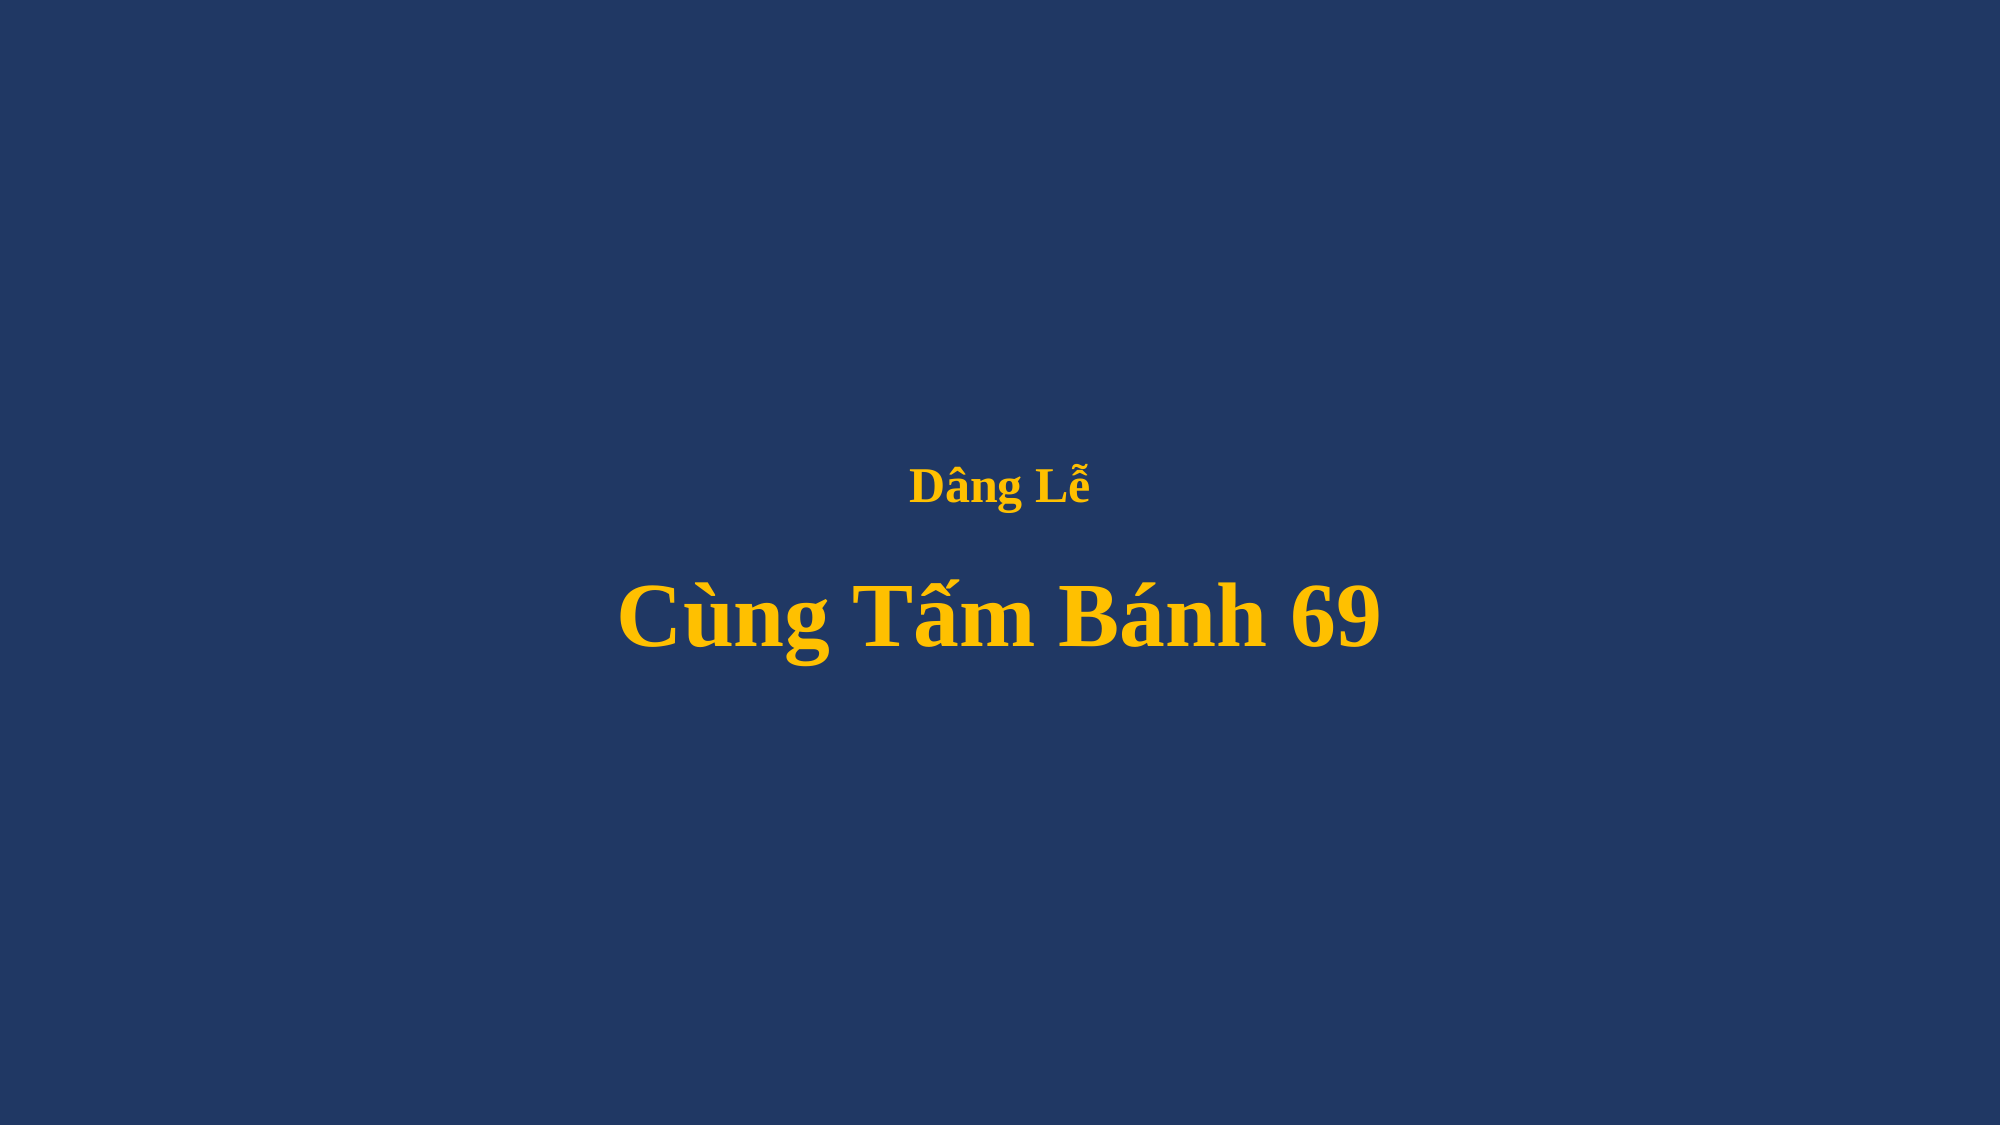

# Dâng Lễ Cùng Tấm Bánh 69